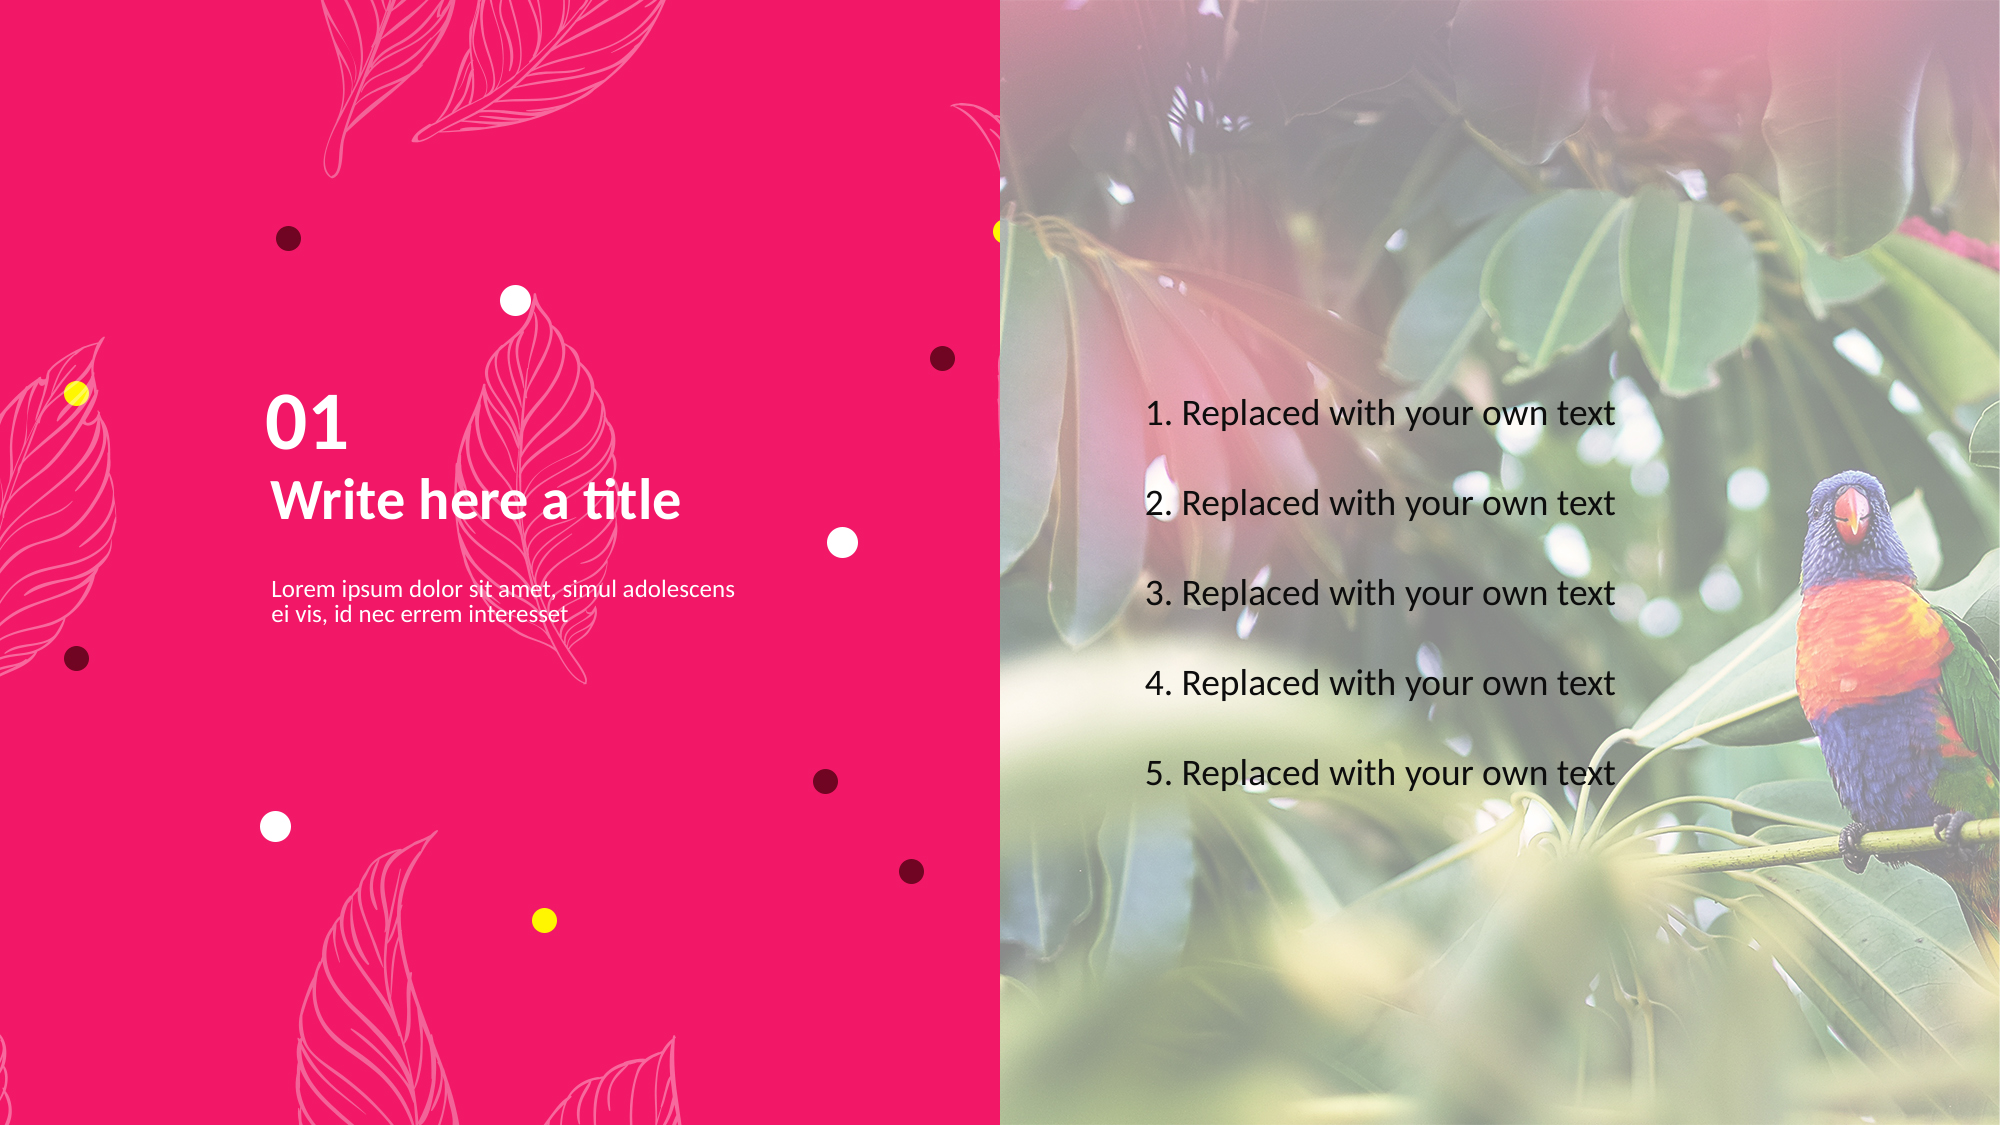

Replaced with your own text
 Replaced with your own text
 Replaced with your own text
 Replaced with your own text
 Replaced with your own text
01
Write here a title
Lorem ipsum dolor sit amet, simul adolescens ei vis, id nec errem interesset